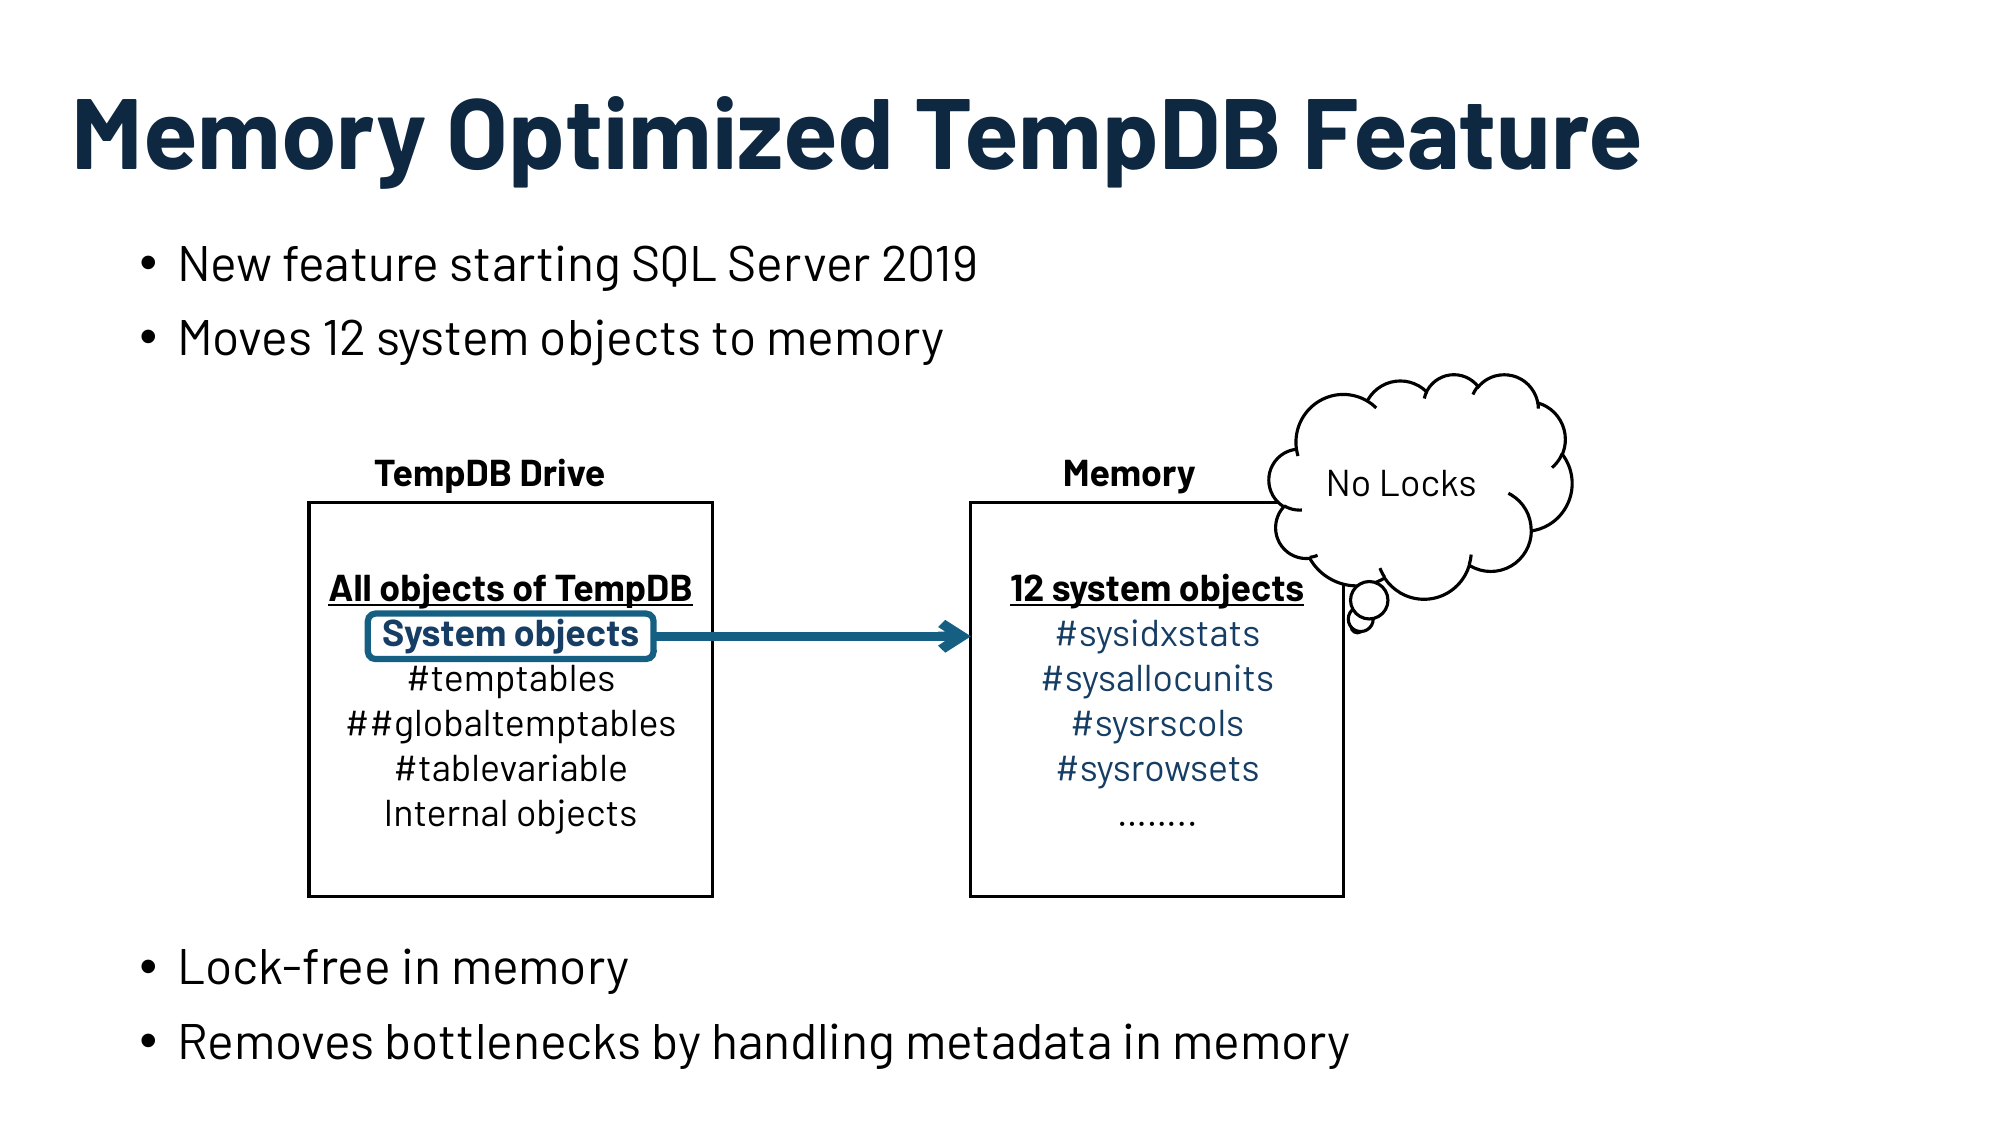

# Memory Optimized TempDB Feature
New feature starting SQL Server 2019
Moves 12 system objects to memory

Lock-free in memory
Removes bottlenecks by handling metadata in memory

No Locks
TempDB Drive
   Memory
All objects of TempDB
System objects
#temptables
##globaltemptables
#tablevariable
Internal objects
12 system objects
#sysidxstats
#sysallocunits
#sysrscols
#sysrowsets
……..